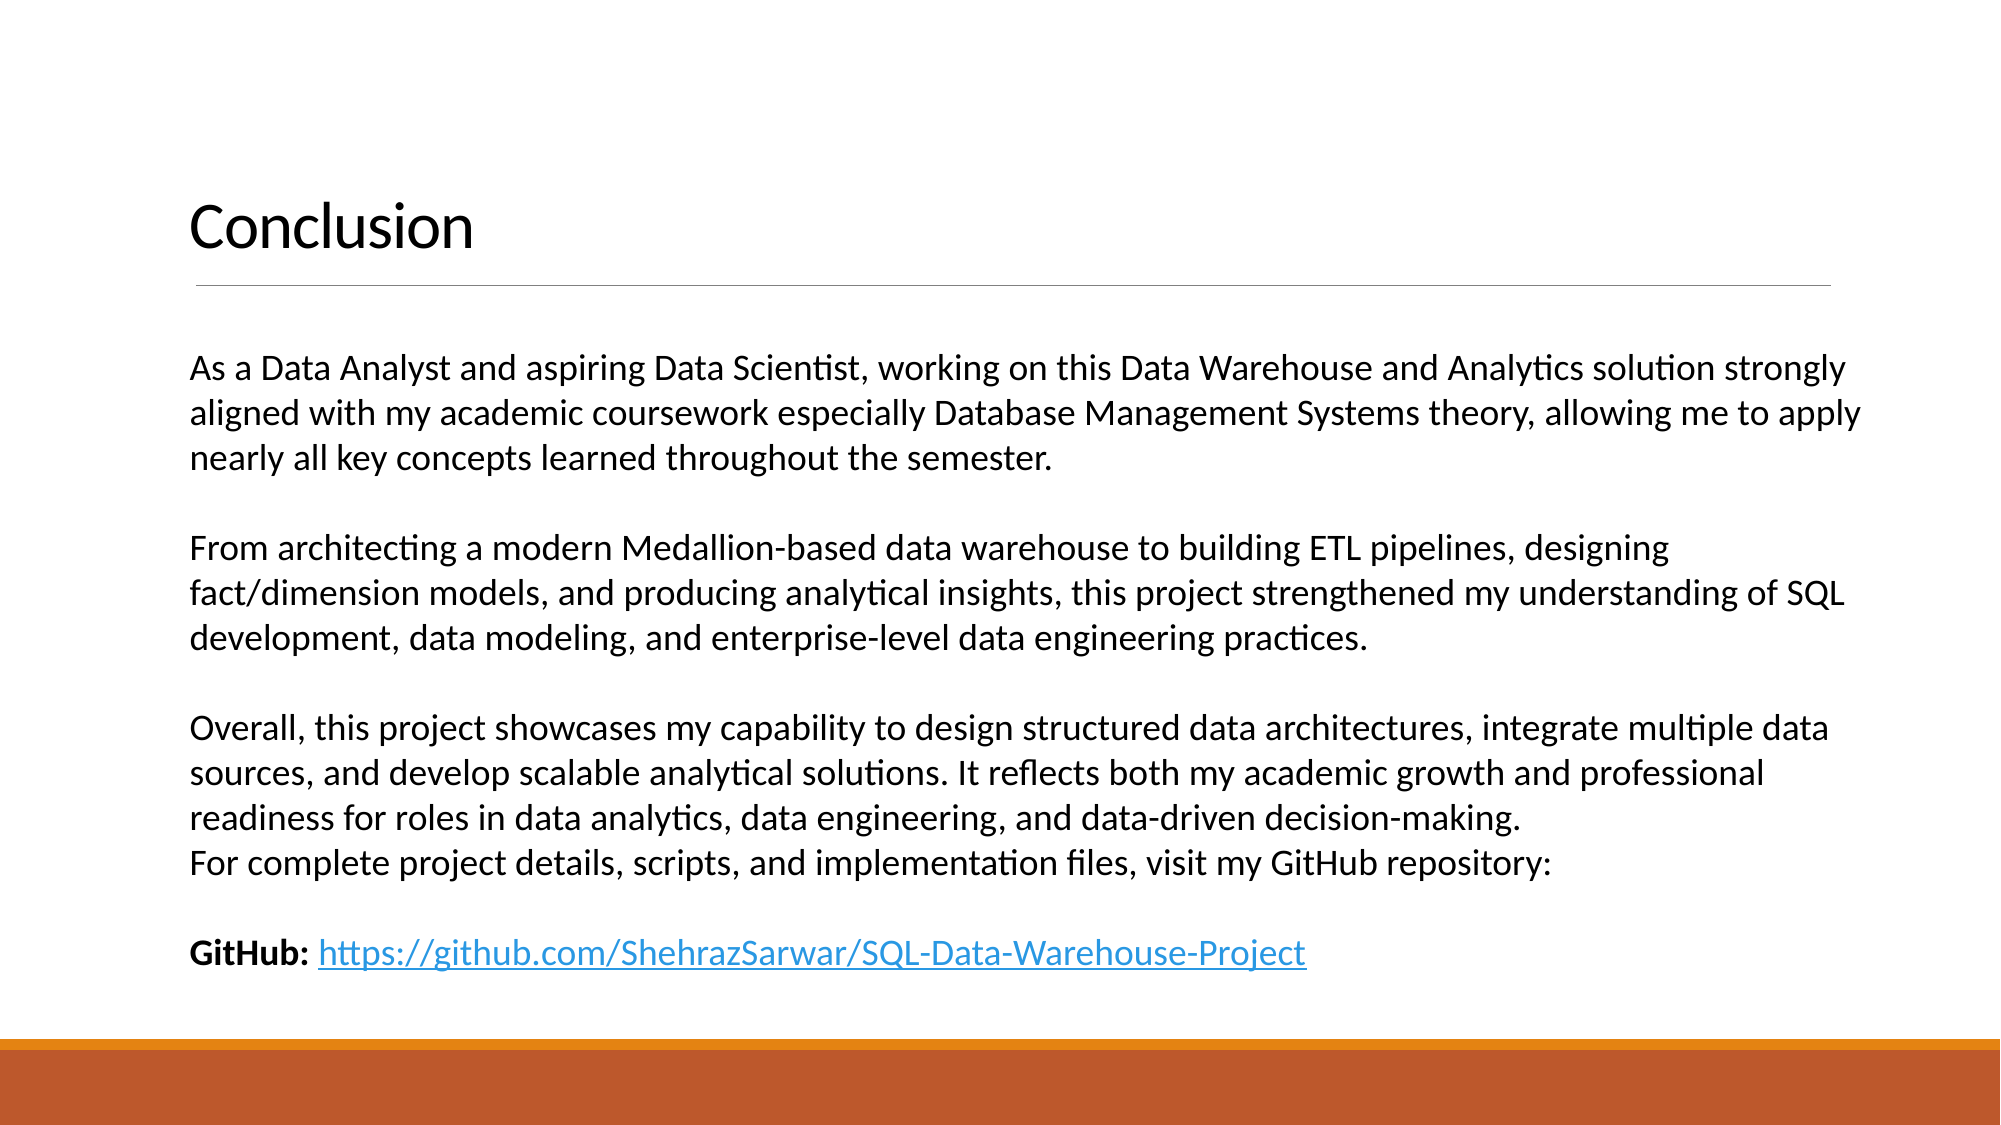

# Conclusion
As a Data Analyst and aspiring Data Scientist, working on this Data Warehouse and Analytics solution strongly aligned with my academic coursework especially Database Management Systems theory, allowing me to apply nearly all key concepts learned throughout the semester.

From architecting a modern Medallion-based data warehouse to building ETL pipelines, designing fact/dimension models, and producing analytical insights, this project strengthened my understanding of SQL development, data modeling, and enterprise-level data engineering practices.

Overall, this project showcases my capability to design structured data architectures, integrate multiple data sources, and develop scalable analytical solutions. It reflects both my academic growth and professional readiness for roles in data analytics, data engineering, and data-driven decision-making.
For complete project details, scripts, and implementation files, visit my GitHub repository:
GitHub: https://github.com/ShehrazSarwar/SQL-Data-Warehouse-Project